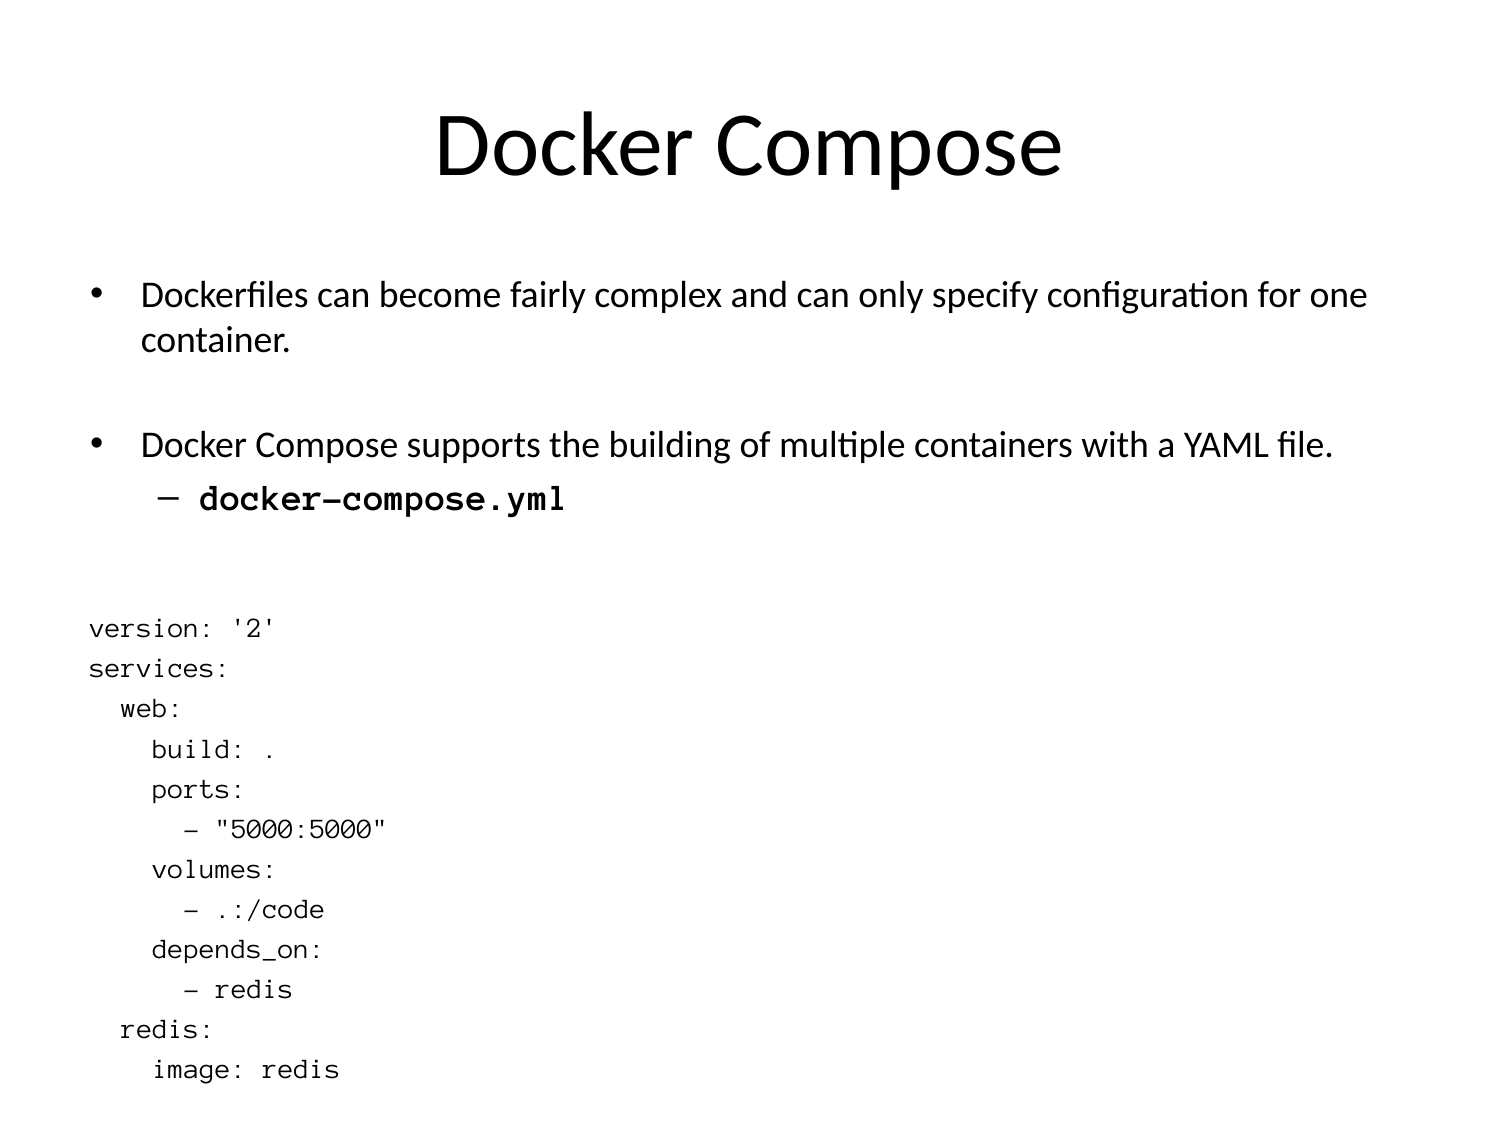

# Docker Compose
Dockerfiles can become fairly complex and can only specify configuration for one container.

Docker Compose supports the building of multiple containers with a YAML file.
docker-compose.yml

version: '2'
services:
  web:
    build: .
    ports:
      - "5000:5000"
    volumes:
      - .:/code
    depends_on:
      - redis
  redis:
    image: redis